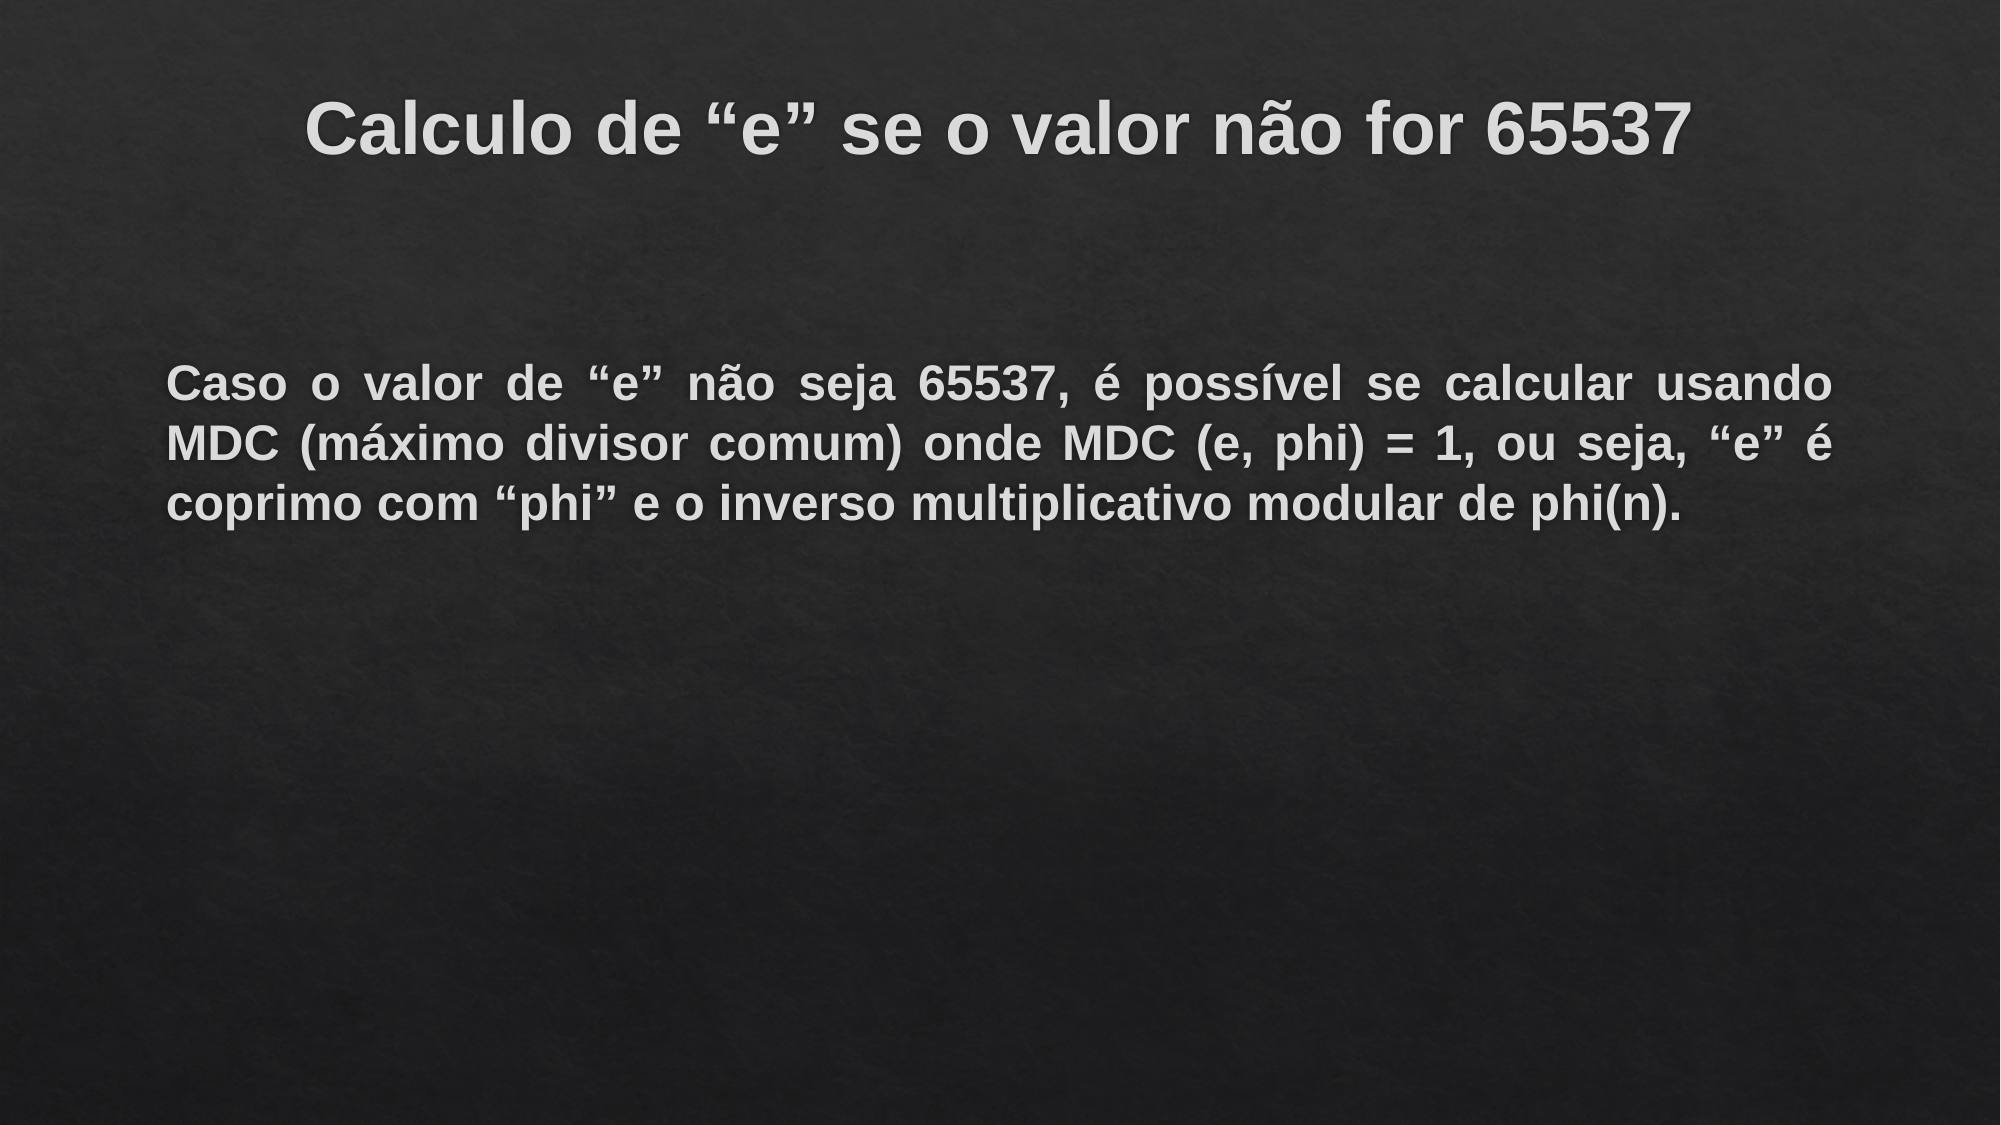

# Calculo de “e” se o valor não for 65537
Caso o valor de “e” não seja 65537, é possível se calcular usando MDC (máximo divisor comum) onde MDC (e, phi) = 1, ou seja, “e” é coprimo com “phi” e o inverso multiplicativo modular de phi(n).